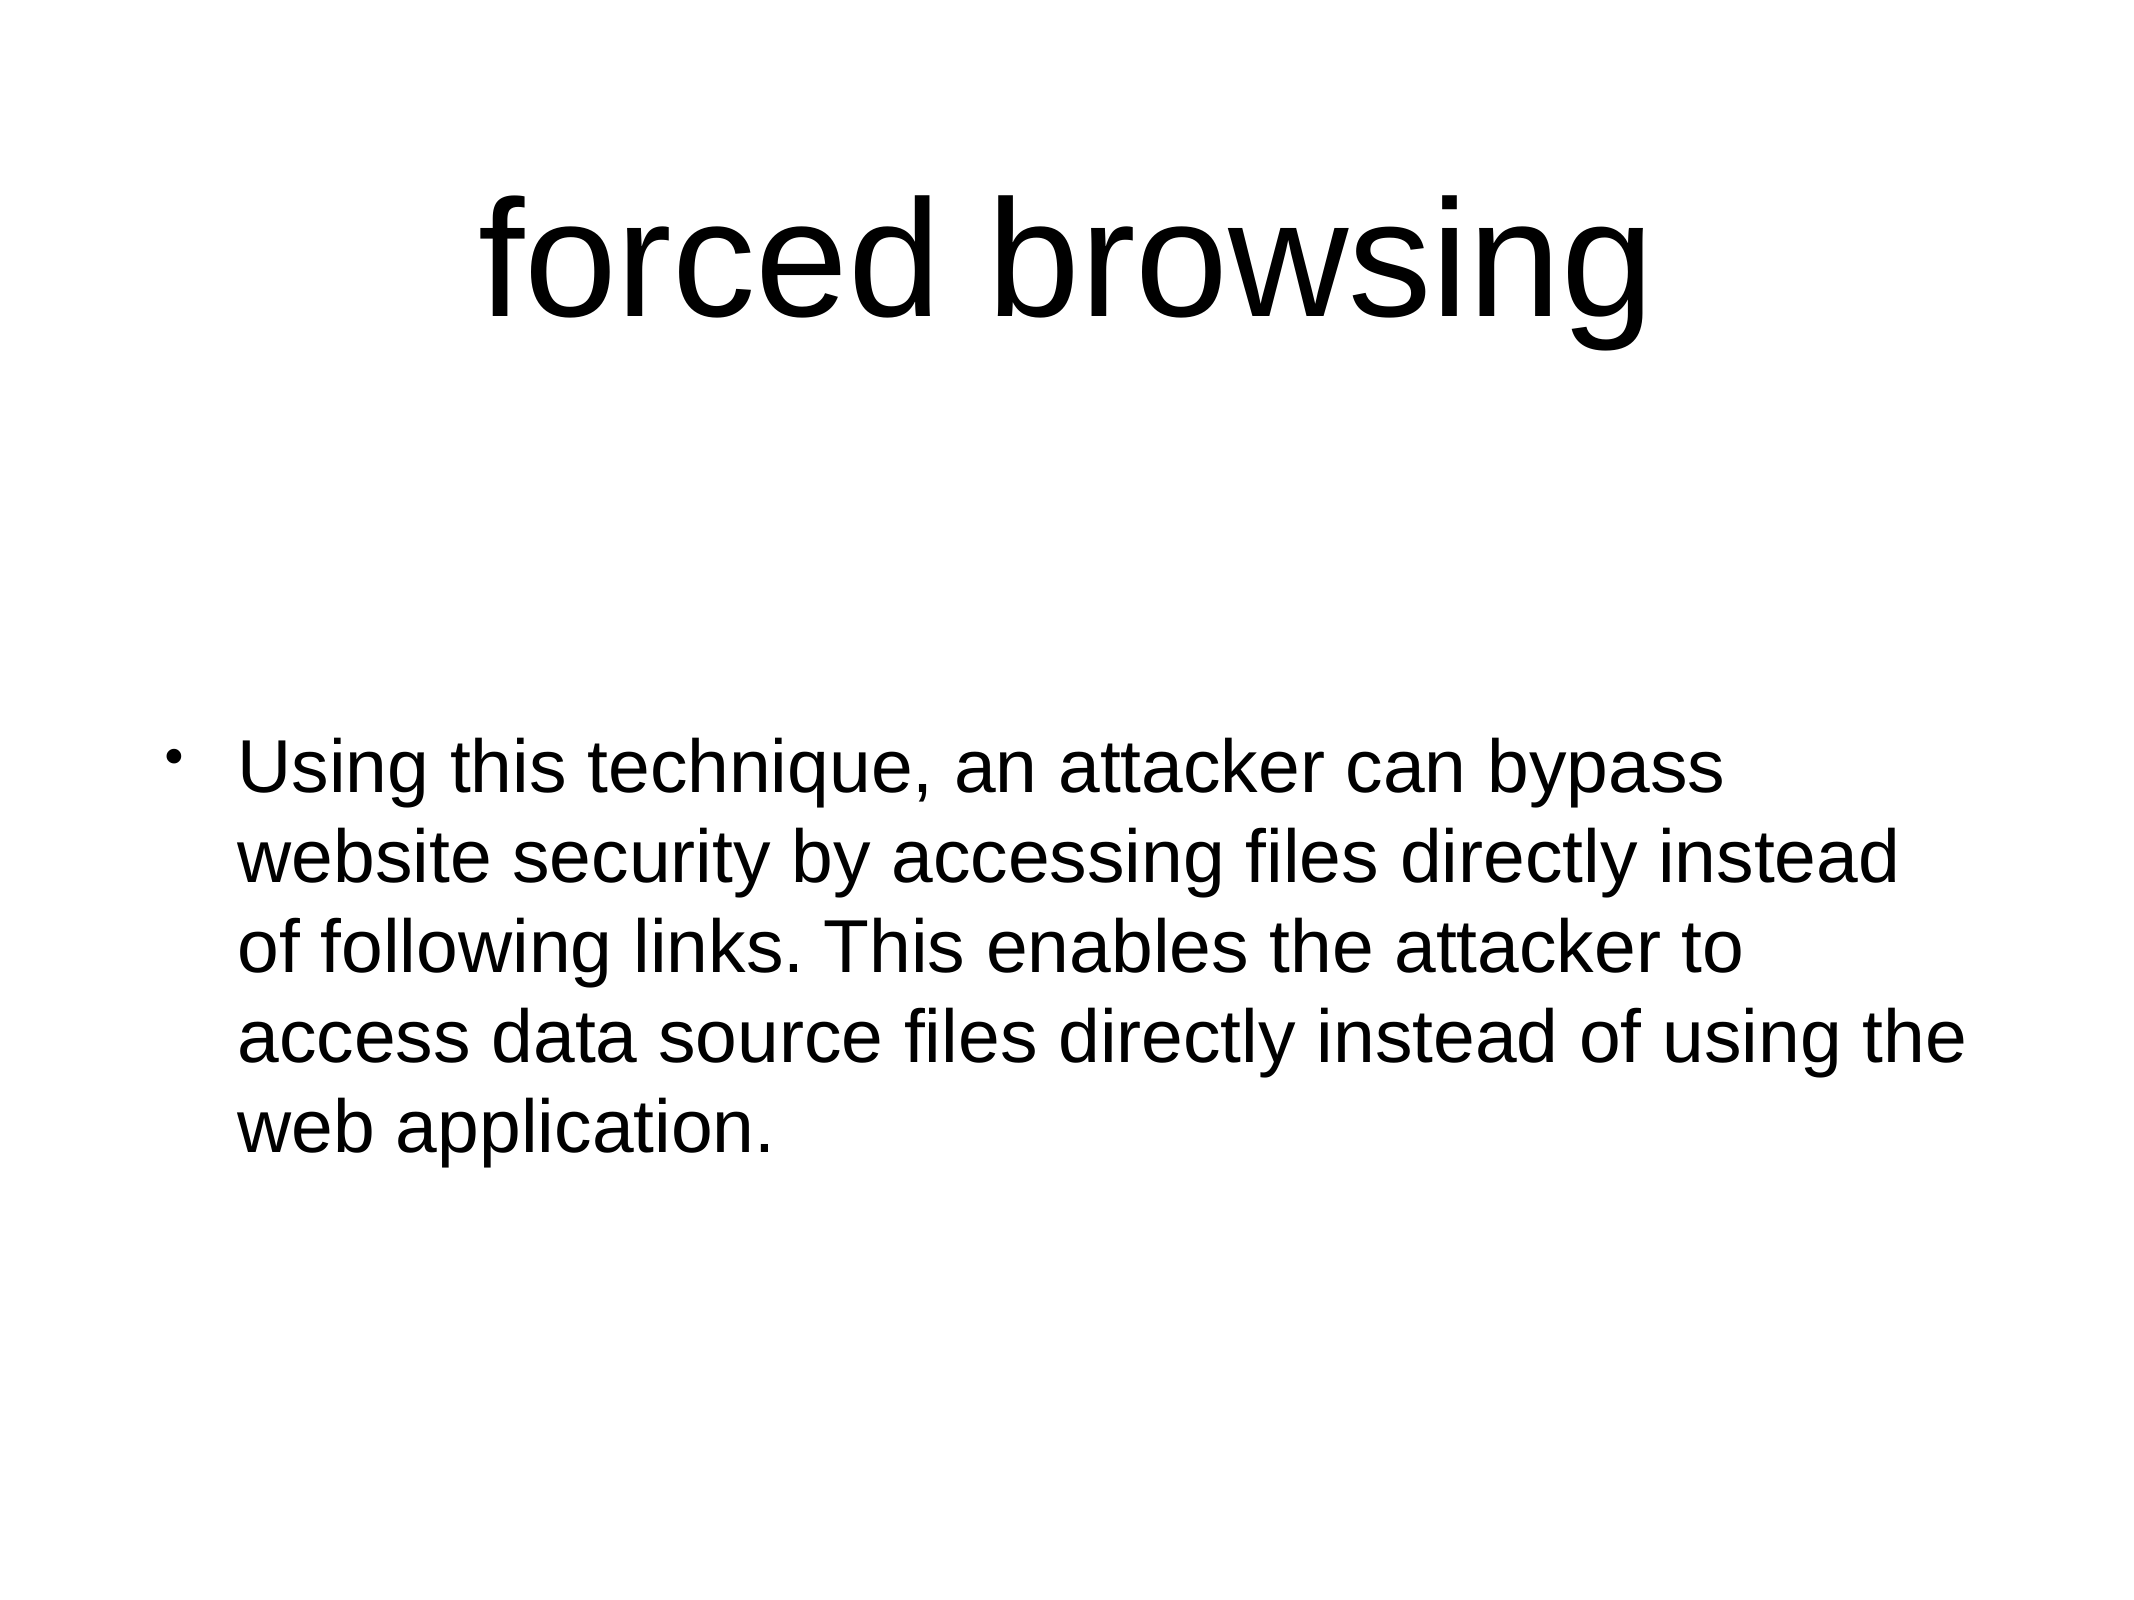

# forced browsing
Using this technique, an attacker can bypass website security by accessing files directly instead of following links. This enables the attacker to access data source files directly instead of using the web application.